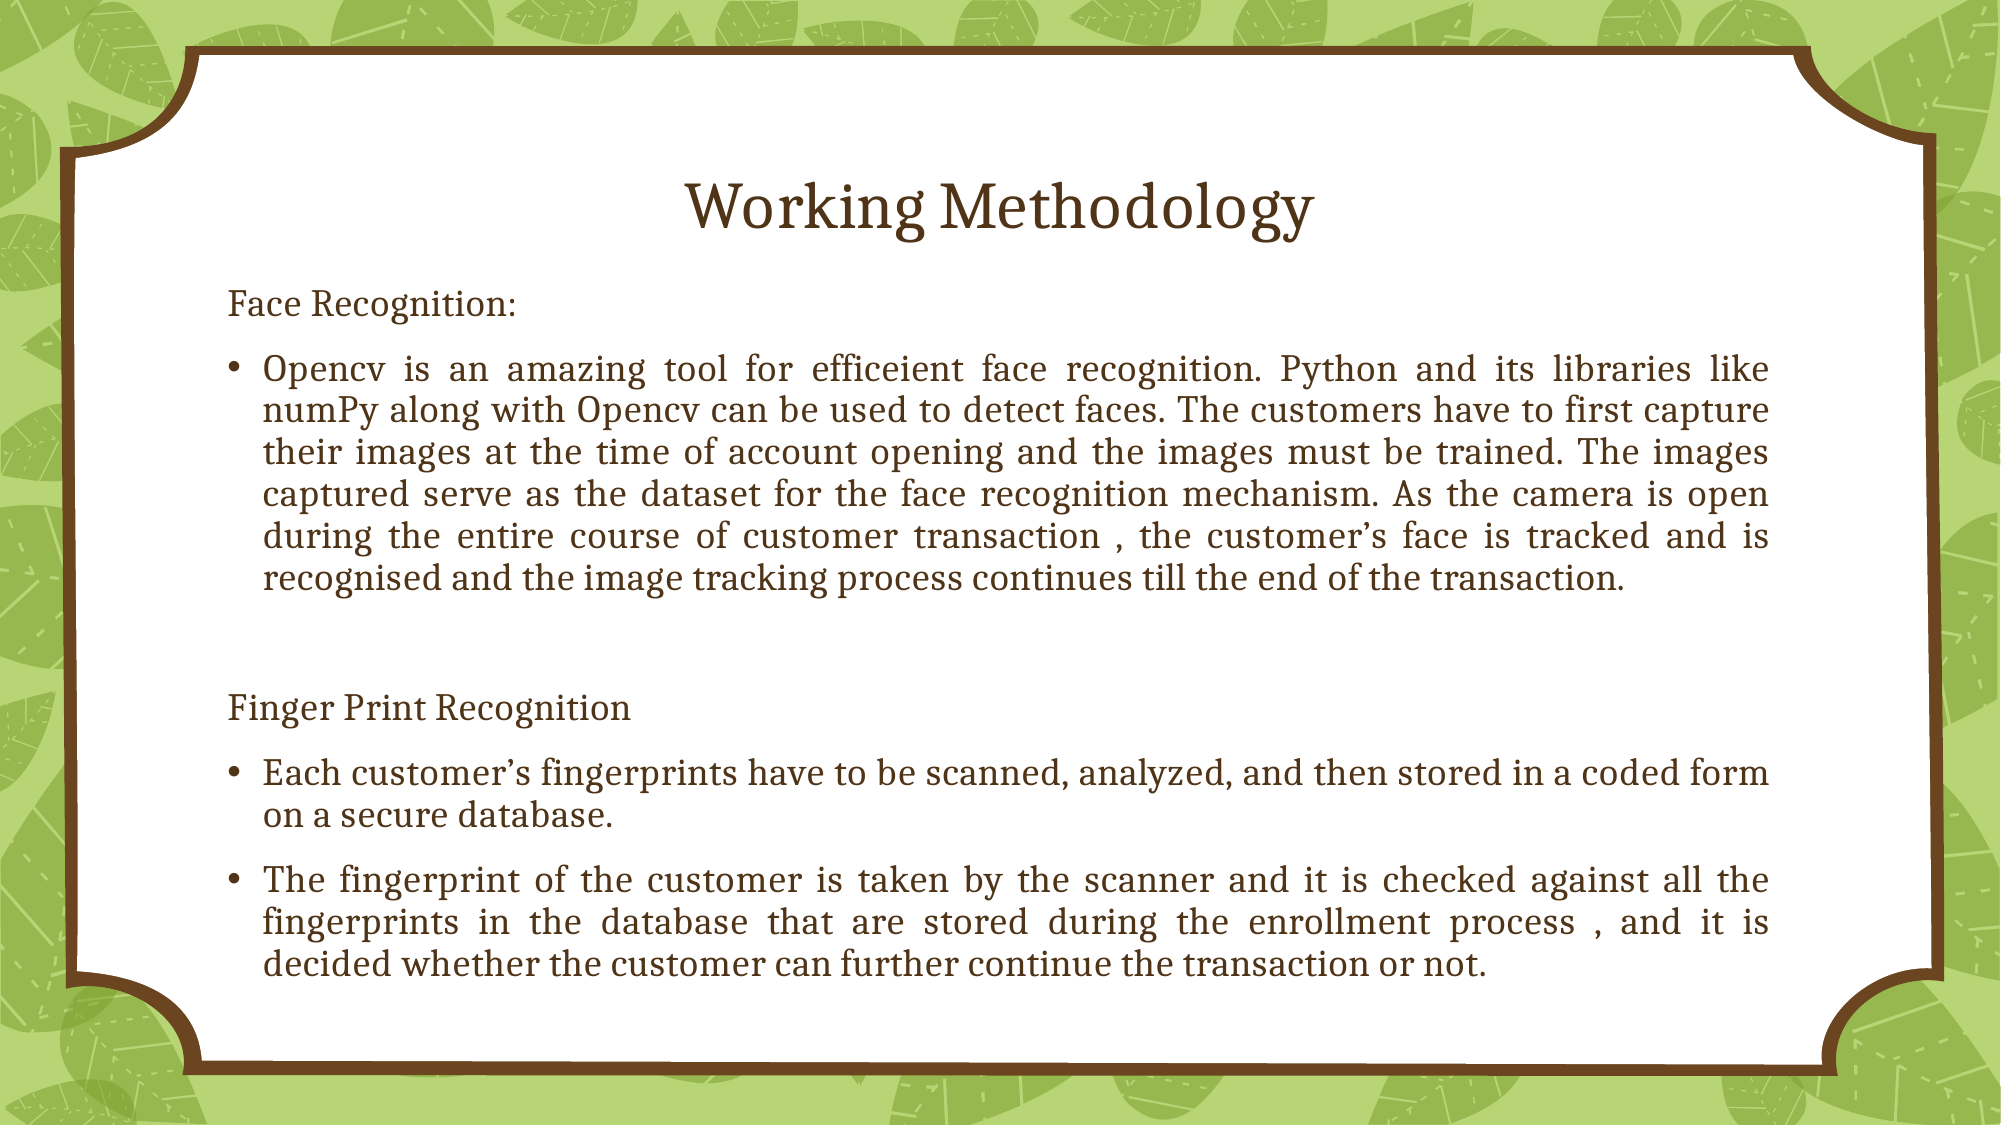

# Working Methodology
Face Recognition:
Opencv is an amazing tool for efficeient face recognition. Python and its libraries like numPy along with Opencv can be used to detect faces. The customers have to first capture their images at the time of account opening and the images must be trained. The images captured serve as the dataset for the face recognition mechanism. As the camera is open during the entire course of customer transaction , the customer’s face is tracked and is recognised and the image tracking process continues till the end of the transaction.

Finger Print Recognition
Each customer’s fingerprints have to be scanned, analyzed, and then stored in a coded form on a secure database.
The fingerprint of the customer is taken by the scanner and it is checked against all the fingerprints in the database that are stored during the enrollment process , and it is decided whether the customer can further continue the transaction or not.